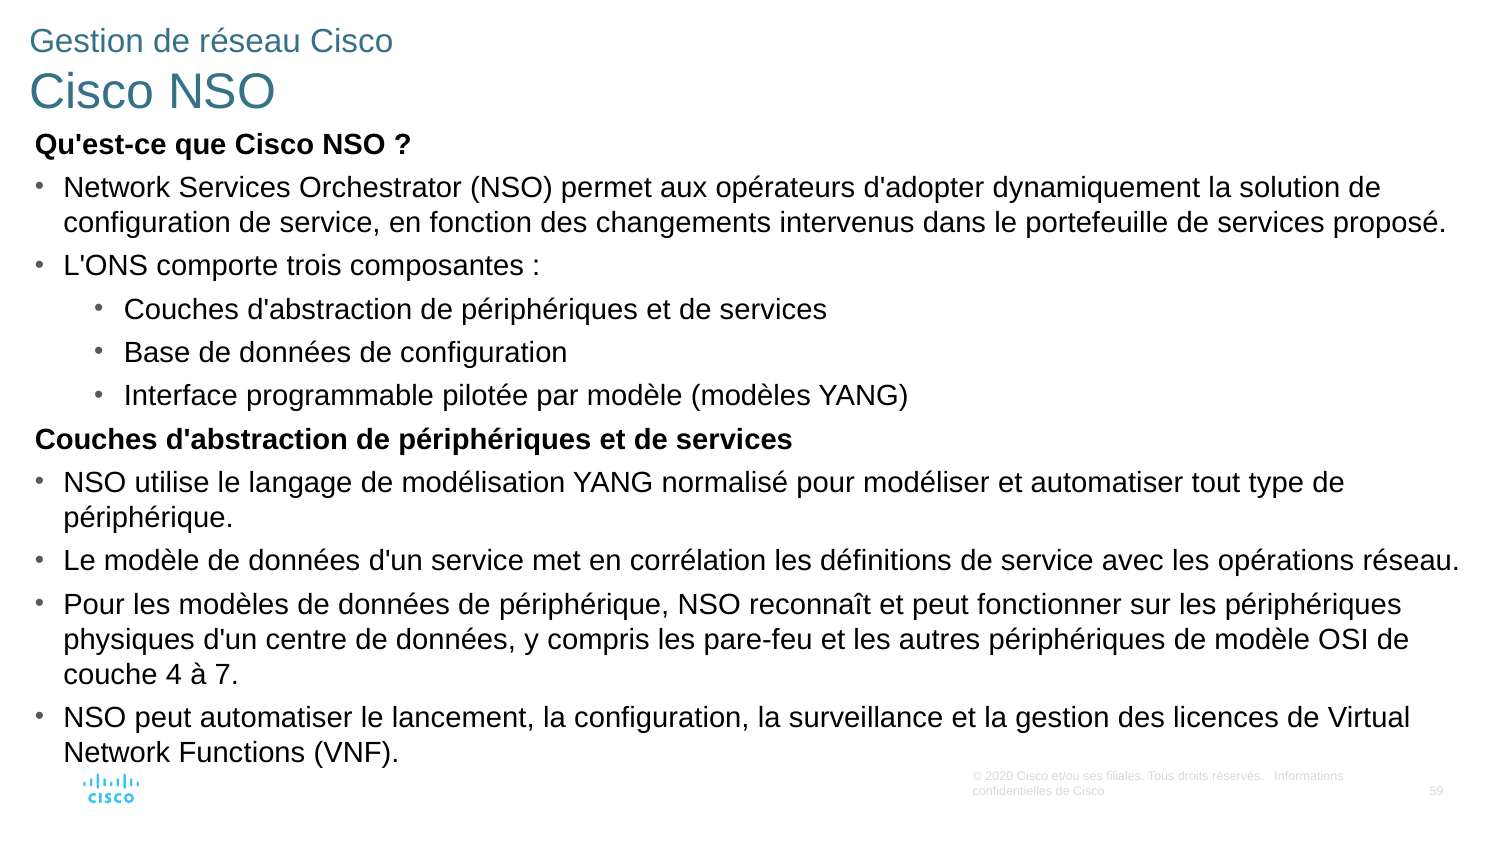

# Gestion de réseau Cisco Cisco NSO
Qu'est-ce que Cisco NSO ?
Network Services Orchestrator (NSO) permet aux opérateurs d'adopter dynamiquement la solution de configuration de service, en fonction des changements intervenus dans le portefeuille de services proposé.
L'ONS comporte trois composantes :
Couches d'abstraction de périphériques et de services
Base de données de configuration
Interface programmable pilotée par modèle (modèles YANG)
Couches d'abstraction de périphériques et de services
NSO utilise le langage de modélisation YANG normalisé pour modéliser et automatiser tout type de périphérique.
Le modèle de données d'un service met en corrélation les définitions de service avec les opérations réseau.
Pour les modèles de données de périphérique, NSO reconnaît et peut fonctionner sur les périphériques physiques d'un centre de données, y compris les pare-feu et les autres périphériques de modèle OSI de couche 4 à 7.
NSO peut automatiser le lancement, la configuration, la surveillance et la gestion des licences de Virtual Network Functions (VNF).